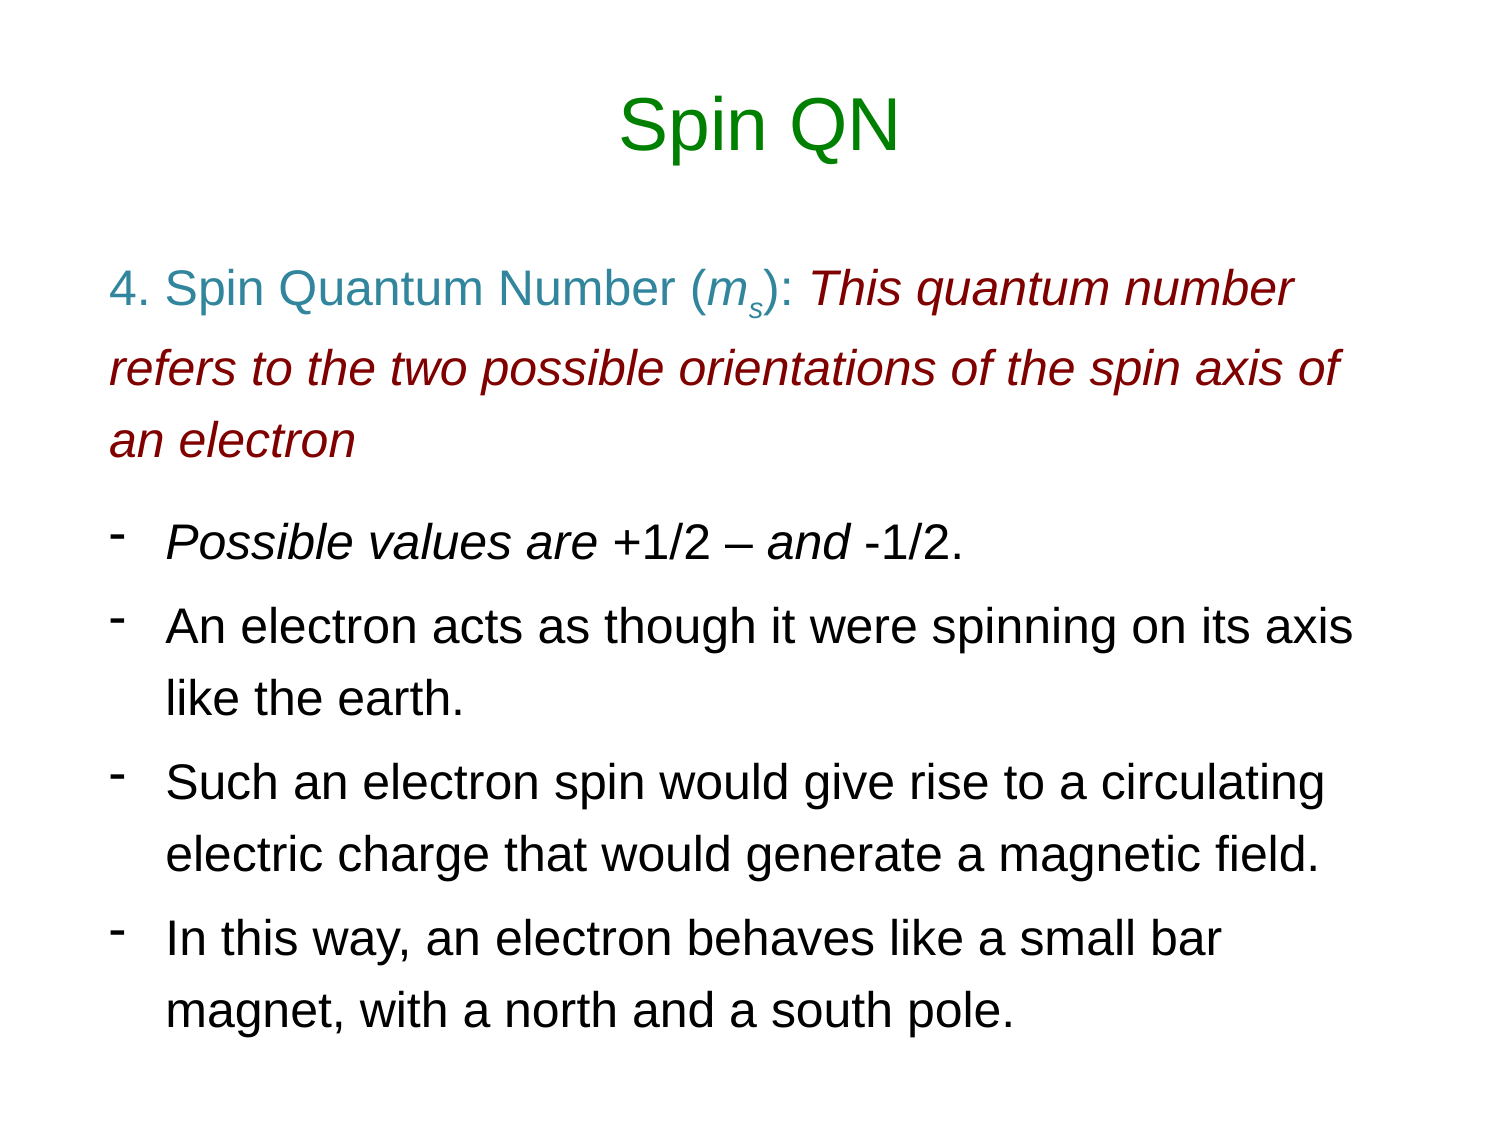

Spin QN
4. Spin Quantum Number (ms): This quantum number refers to the two possible orientations of the spin axis of an electron

Possible values are +1/2 – and -1/2.

An electron acts as though it were spinning on its axis like the earth.

Such an electron spin would give rise to a circulating electric charge that would generate a magnetic field.

In this way, an electron behaves like a small bar magnet, with a north and a south pole.